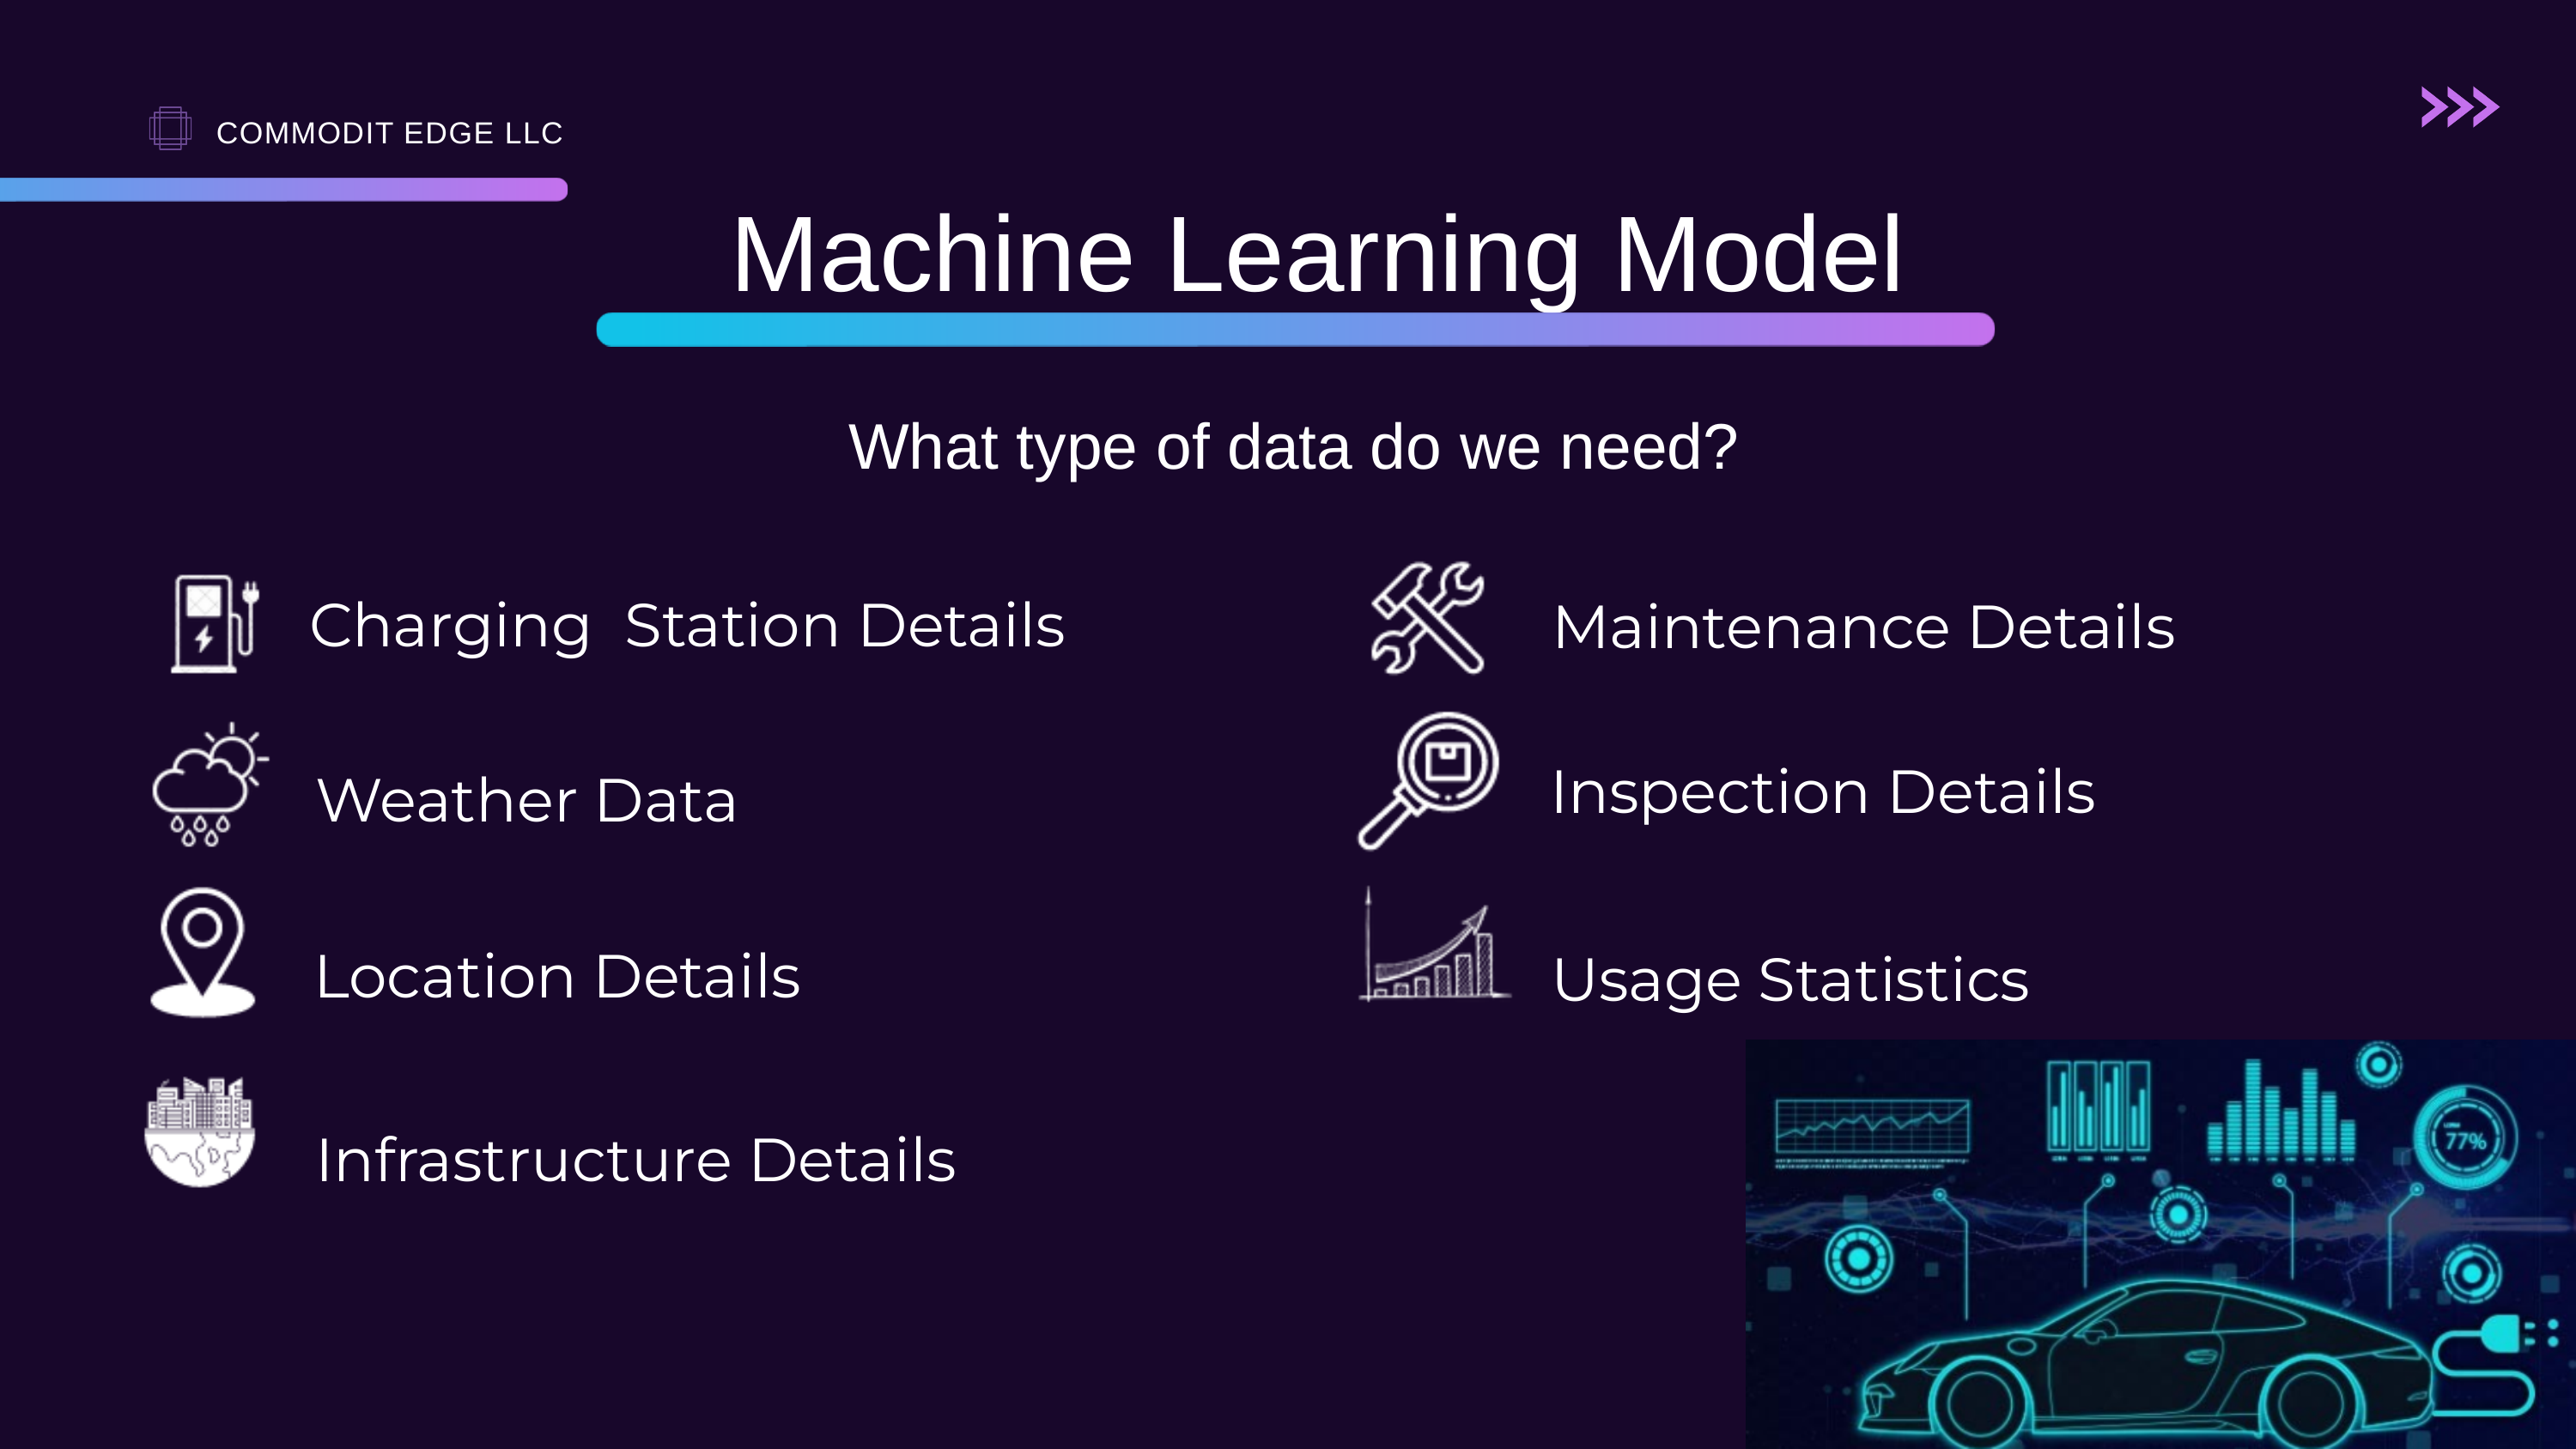

COMMODIT EDGE LLC

Machine Learning Model

What type of data do we need?

Charging  Station Details
Maintenance Details
Inspection Details
Weather Data
Location Details
Usage Statistics

Infrastructure Details